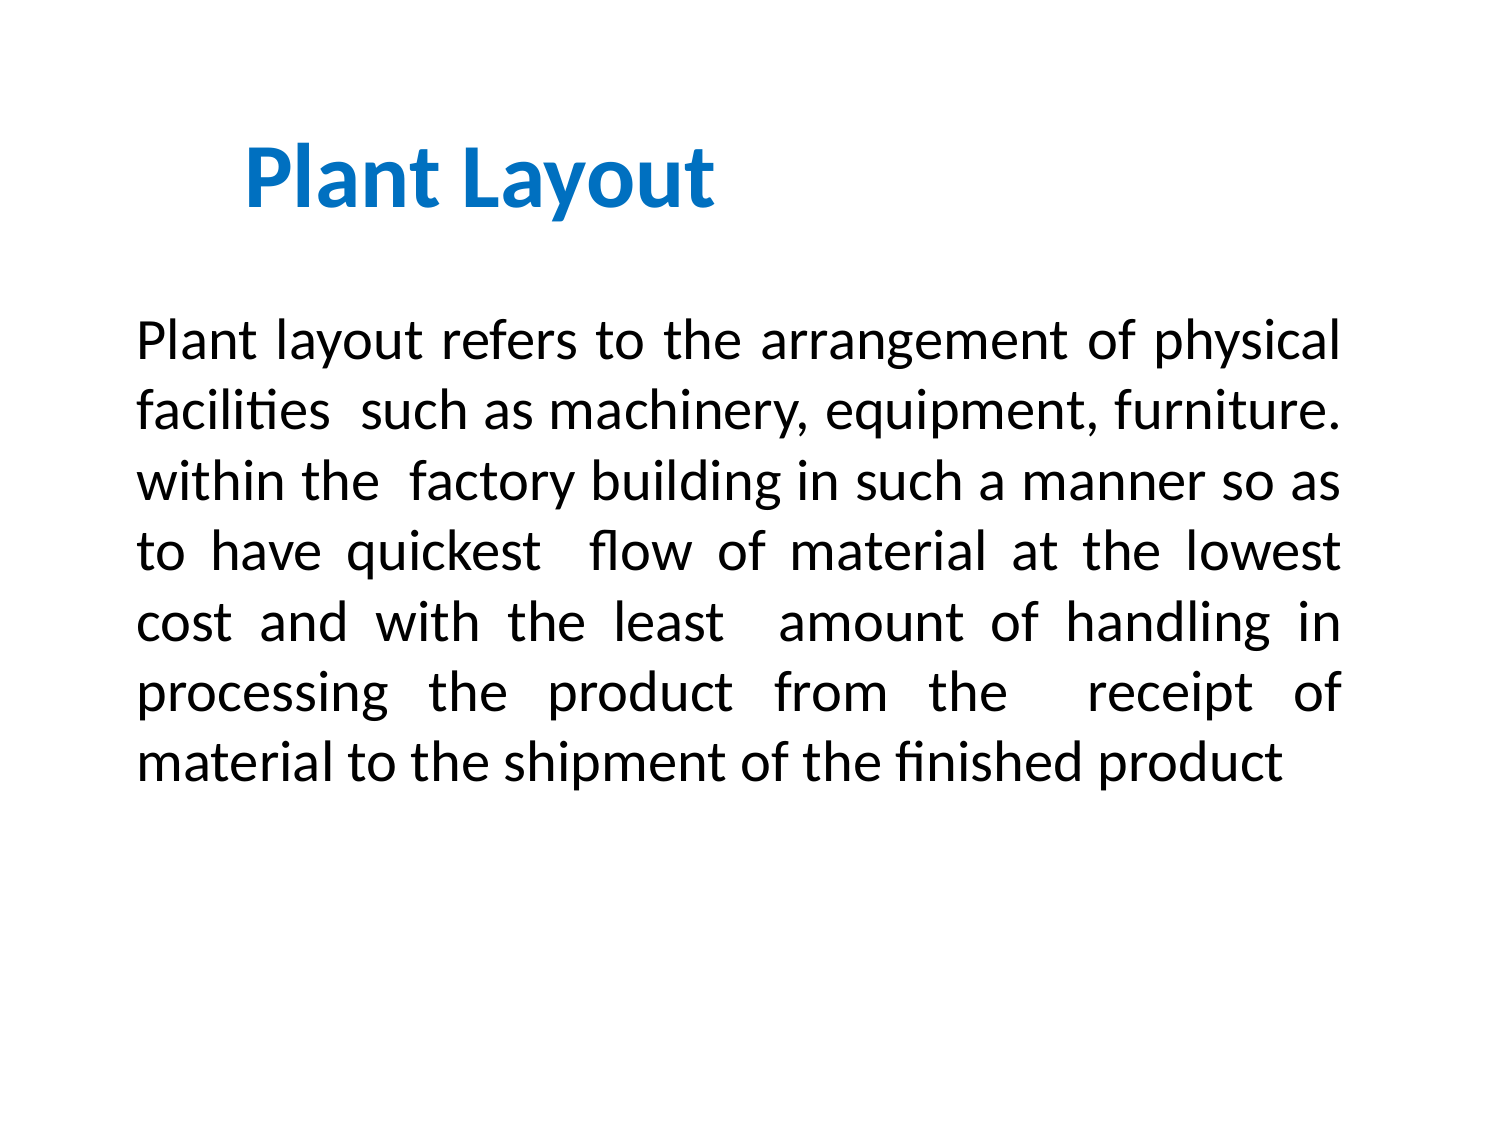

# Plant Layout
Plant layout refers to the arrangement of physical facilities  such as machinery, equipment, furniture. within the  factory building in such a manner so as to have quickest  flow of material at the lowest cost and with the least  amount of handling in processing the product from the  receipt of material to the shipment of the finished product